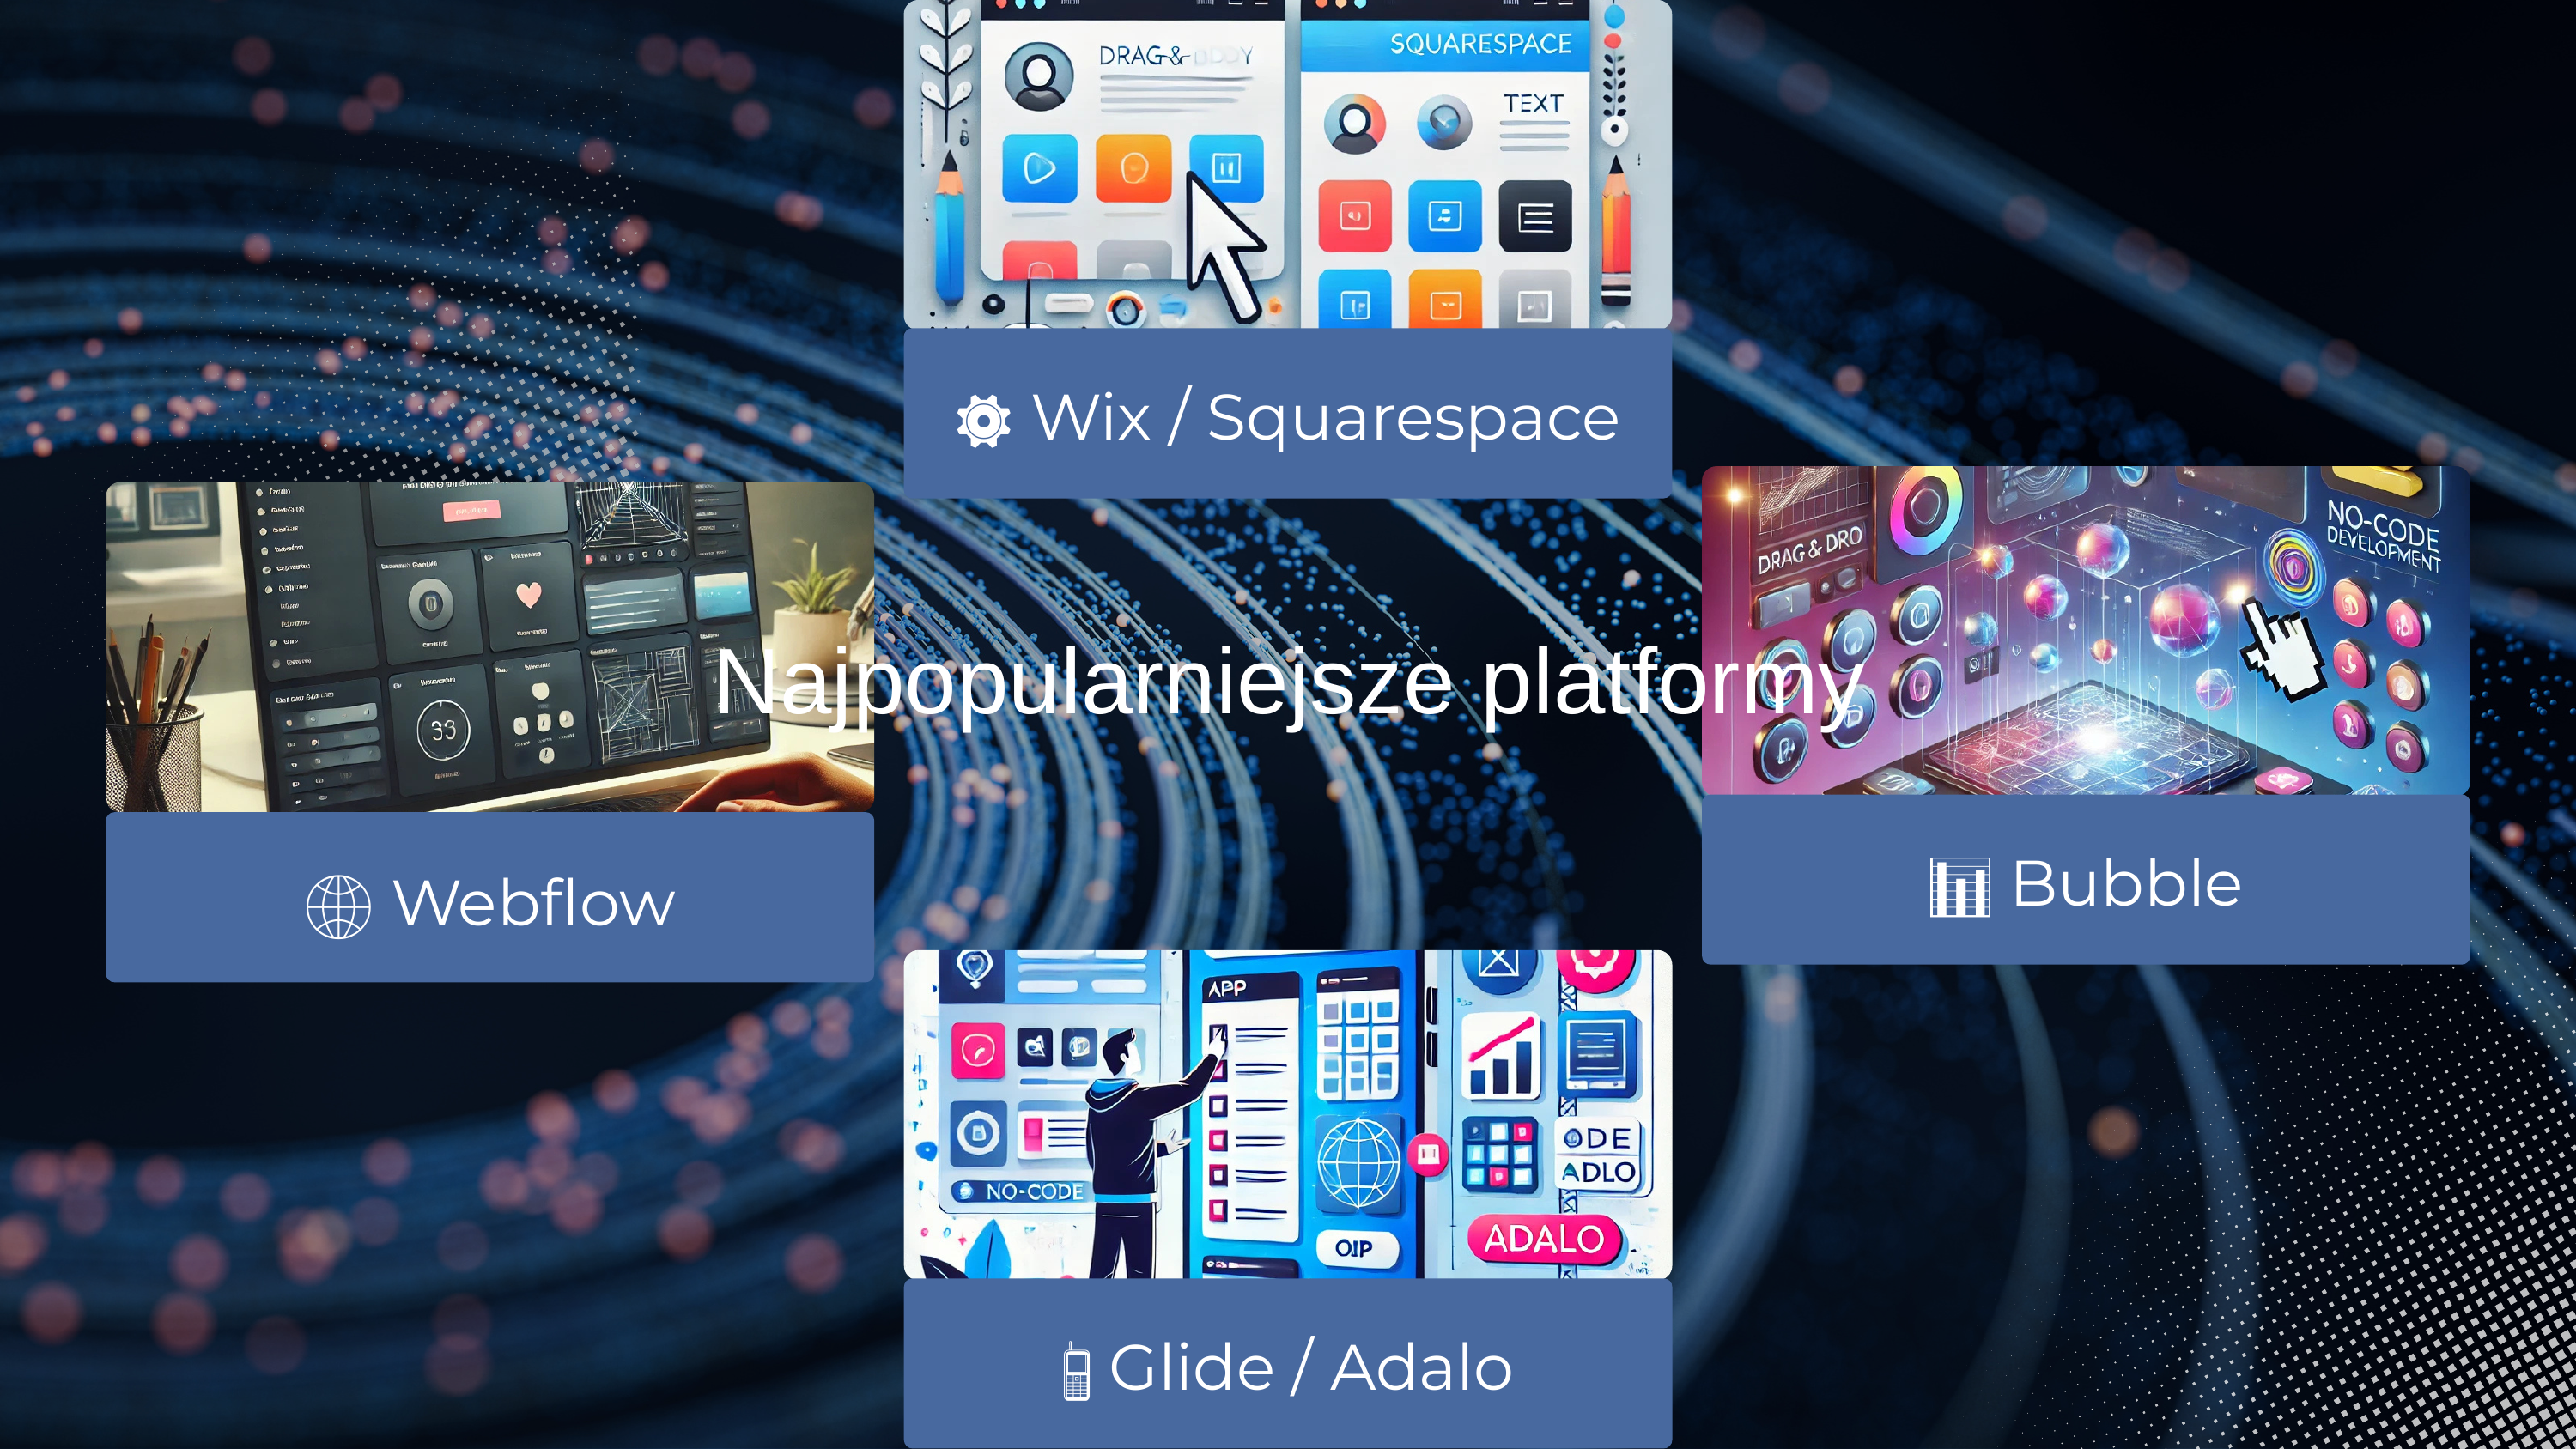

⚙️ Wix / Squarespace

Najpopularniejsze platformy

📊 Bubble
🌐 Webflow

📱 Glide / Adalo